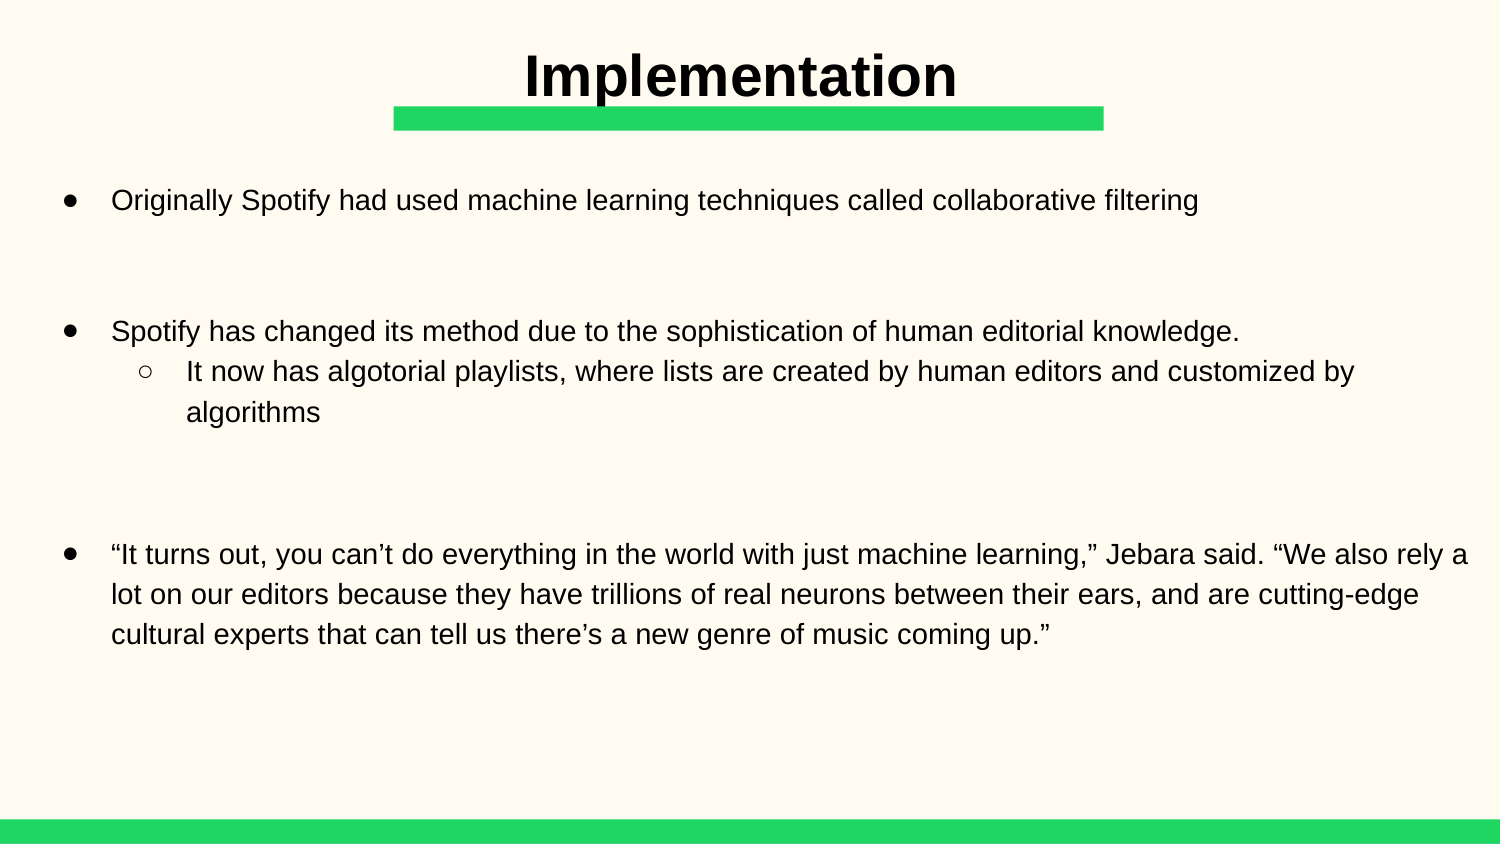

# Implementation

Originally Spotify had used machine learning techniques called collaborative filtering

Spotify has changed its method due to the sophistication of human editorial knowledge.
It now has algotorial playlists, where lists are created by human editors and customized by algorithms

“It turns out, you can’t do everything in the world with just machine learning,” Jebara said. “We also rely a lot on our editors because they have trillions of real neurons between their ears, and are cutting-edge cultural experts that can tell us there’s a new genre of music coming up.”